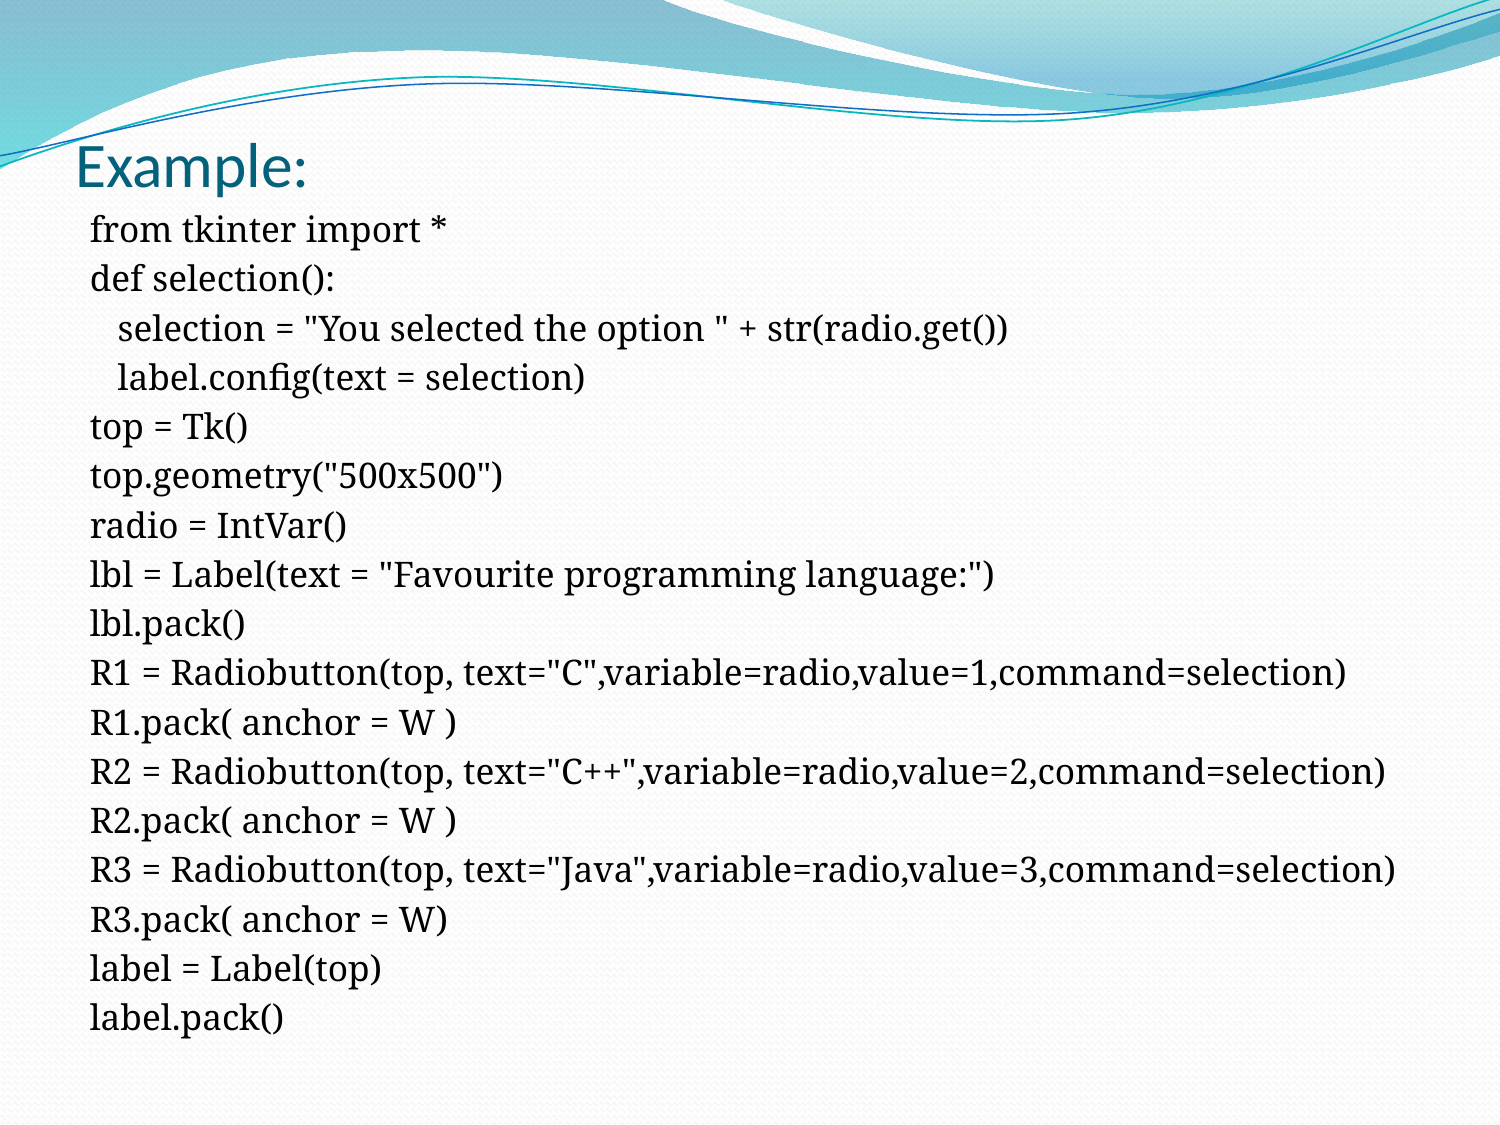

# Example:
from tkinter import *
def selection():
   selection = "You selected the option " + str(radio.get())
   label.config(text = selection)
top = Tk()
top.geometry("500x500")
radio = IntVar()
lbl = Label(text = "Favourite programming language:")
lbl.pack()
R1 = Radiobutton(top, text="C",variable=radio,value=1,command=selection)
R1.pack( anchor = W )
R2 = Radiobutton(top, text="C++",variable=radio,value=2,command=selection)
R2.pack( anchor = W )
R3 = Radiobutton(top, text="Java",variable=radio,value=3,command=selection)
R3.pack( anchor = W)
label = Label(top)
label.pack()